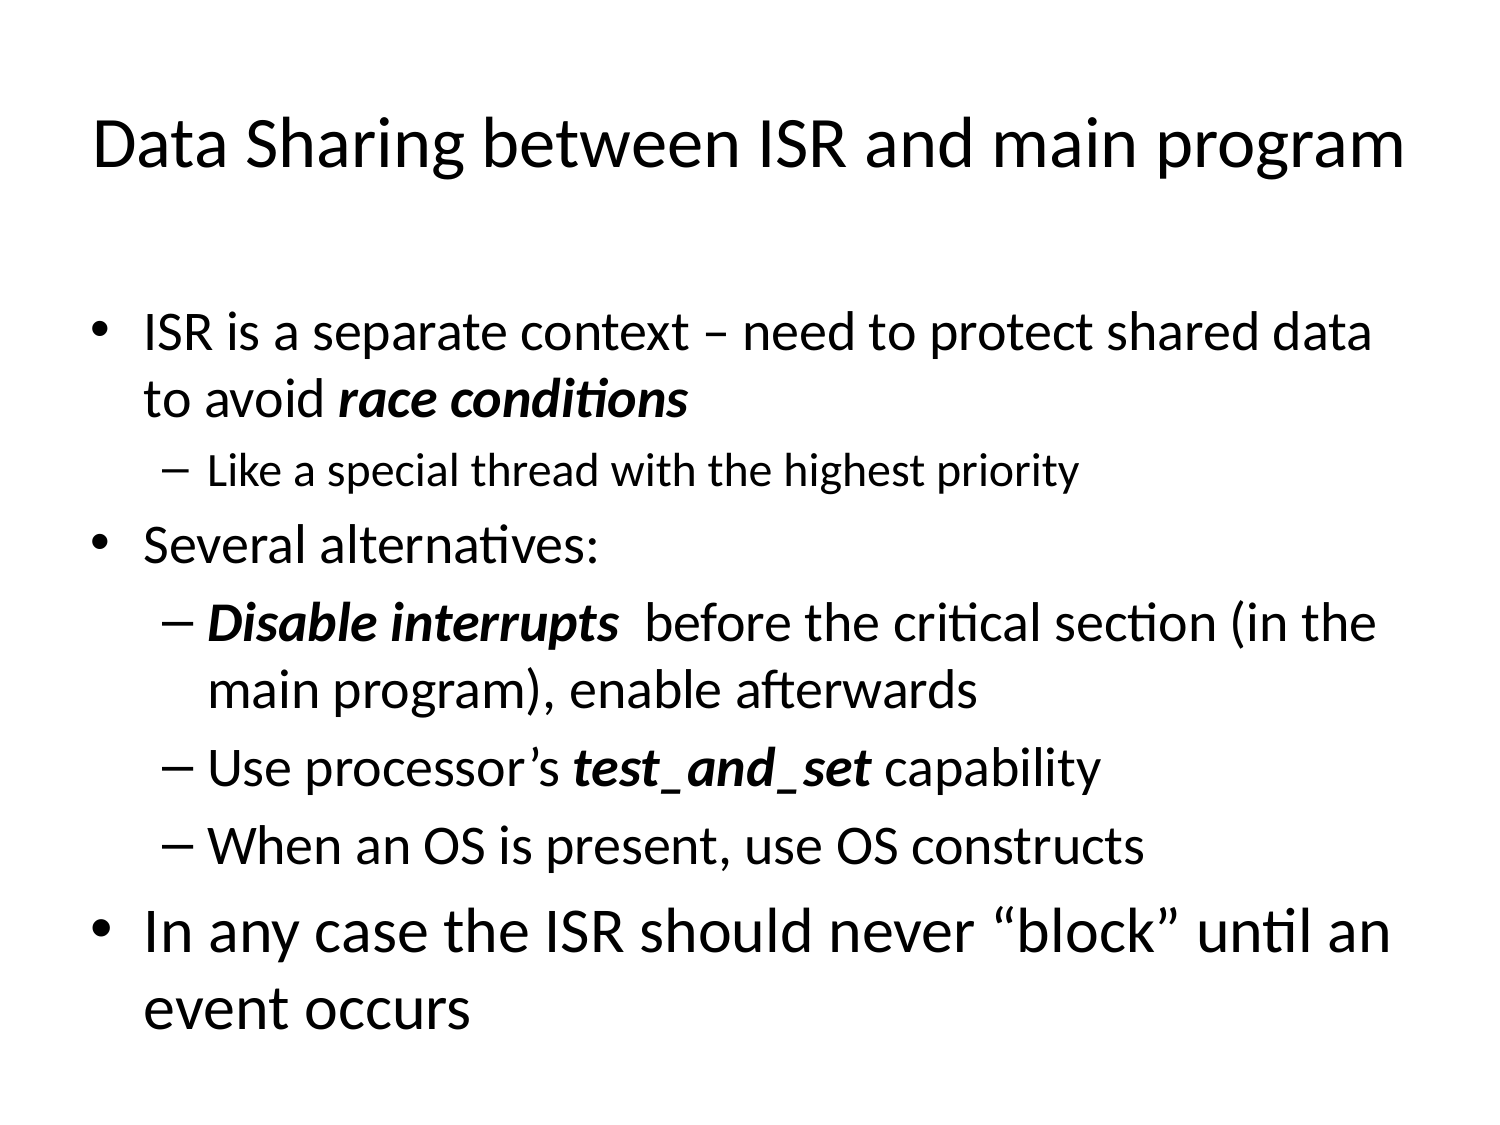

# Data Sharing between ISR and main program
ISR is a separate context – need to protect shared data to avoid race conditions
Like a special thread with the highest priority
Several alternatives:
Disable interrupts  before the critical section (in the main program), enable afterwards
Use processor’s test_and_set capability
When an OS is present, use OS constructs
In any case the ISR should never “block” until an event occurs